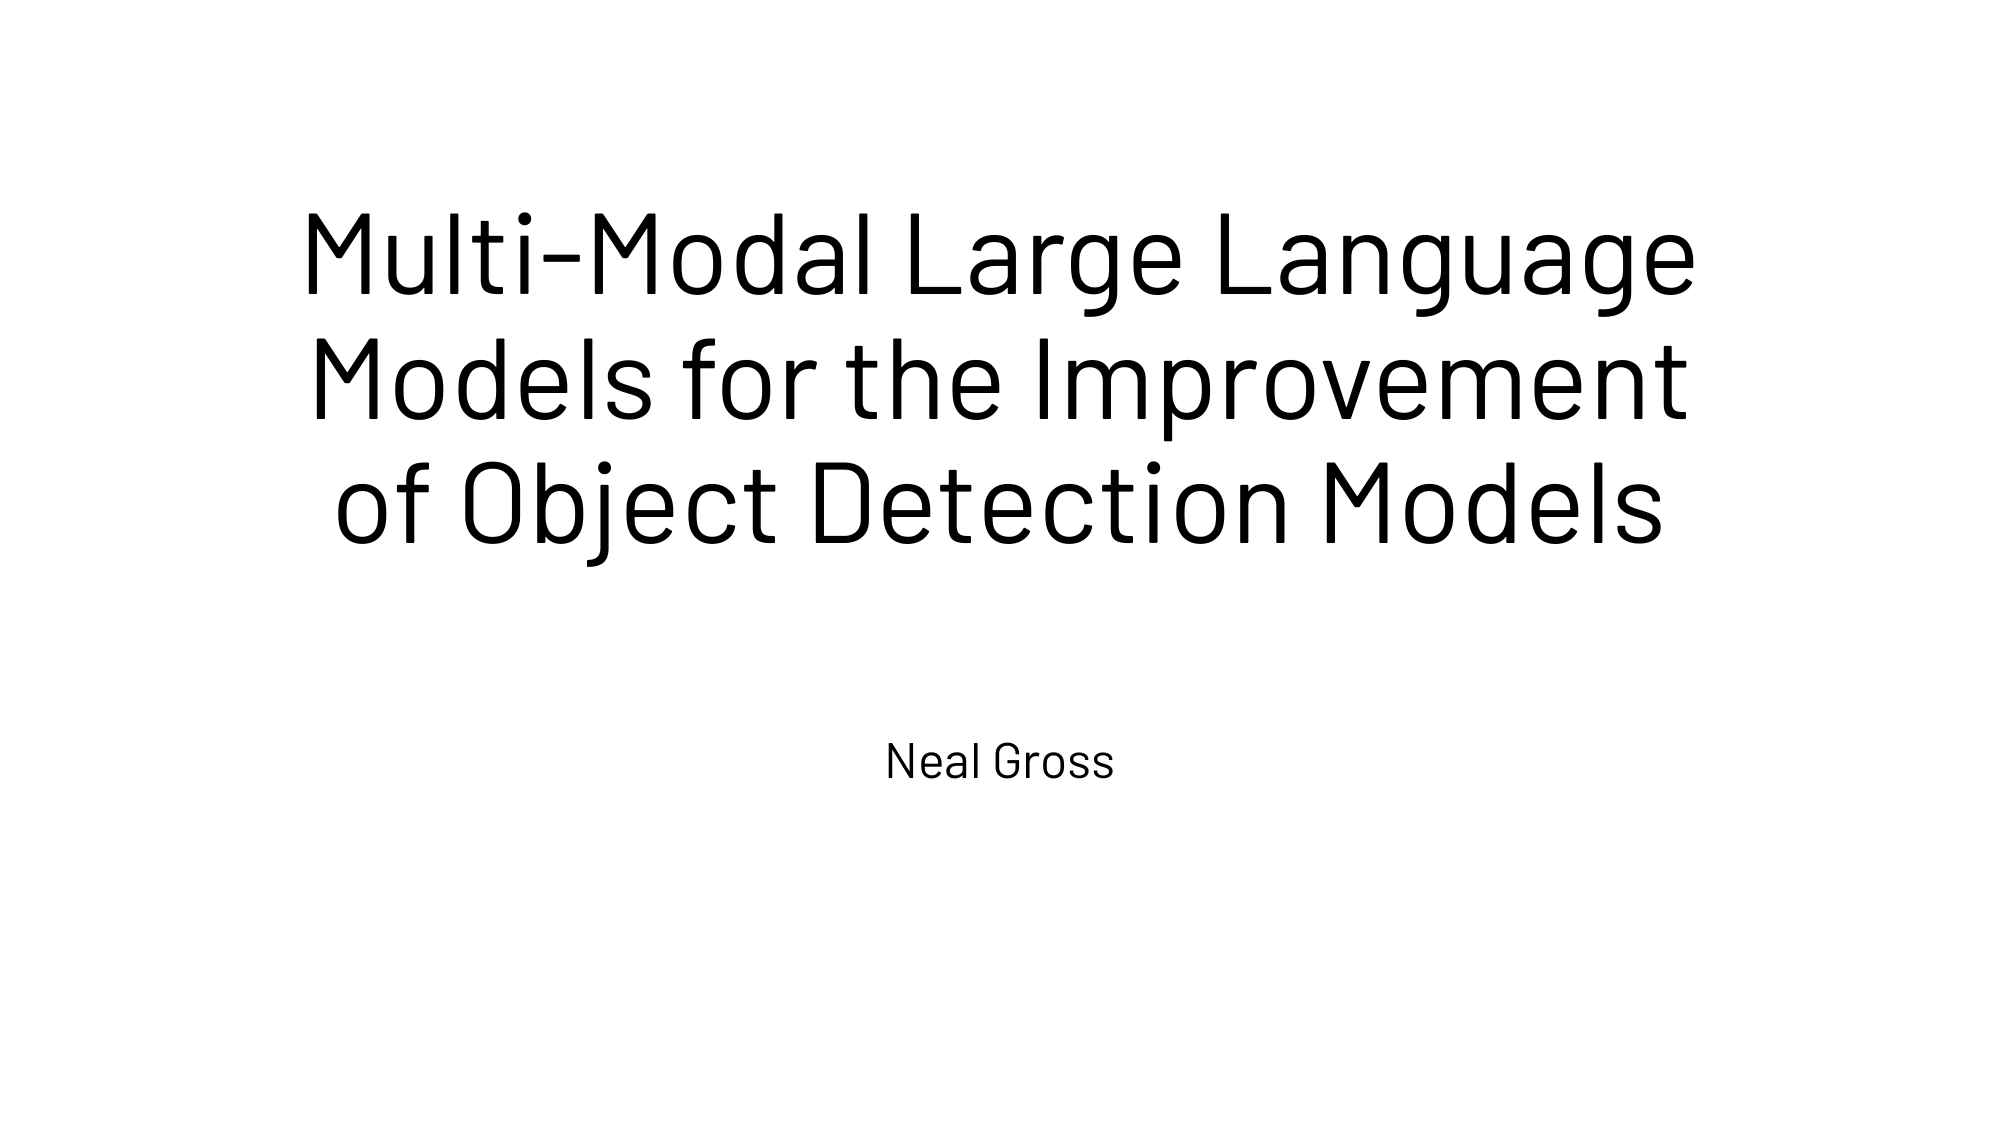

# Multi-Modal Large Language Models for the Improvement of Object Detection Models
Neal Gross